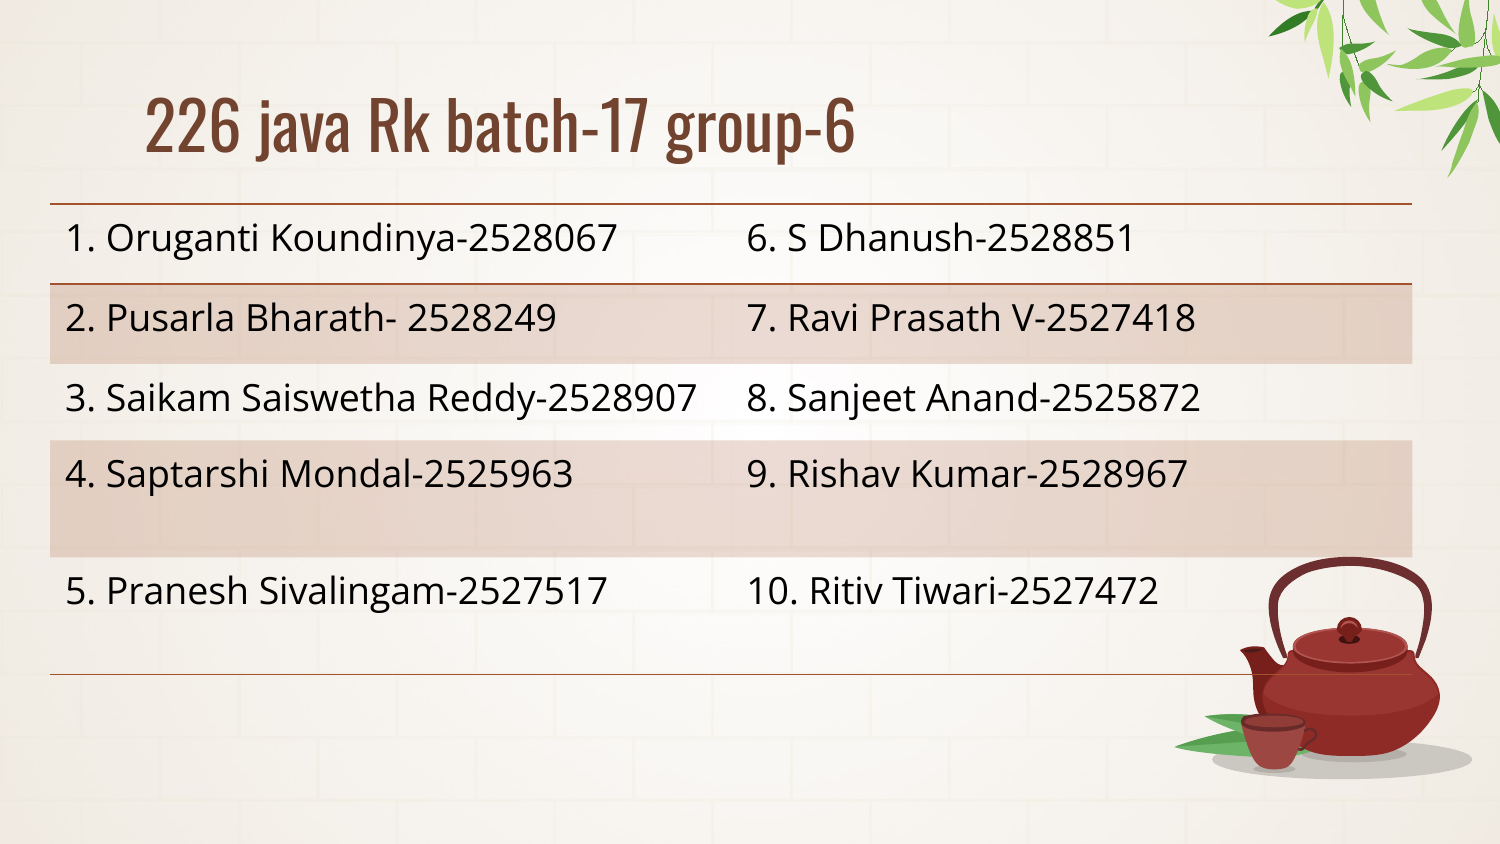

# 226 java Rk batch-17 group-6
| 1. Oruganti Koundinya-2528067 | 6. S Dhanush-2528851 |
| --- | --- |
| 2. Pusarla Bharath- 2528249 | 7. Ravi Prasath V-2527418 |
| 3. Saikam Saiswetha Reddy-2528907 | 8. Sanjeet Anand-2525872 |
| 4. Saptarshi Mondal-2525963 | 9. Rishav Kumar-2528967 |
| 5. Pranesh Sivalingam-2527517 | 10. Ritiv Tiwari-2527472 |